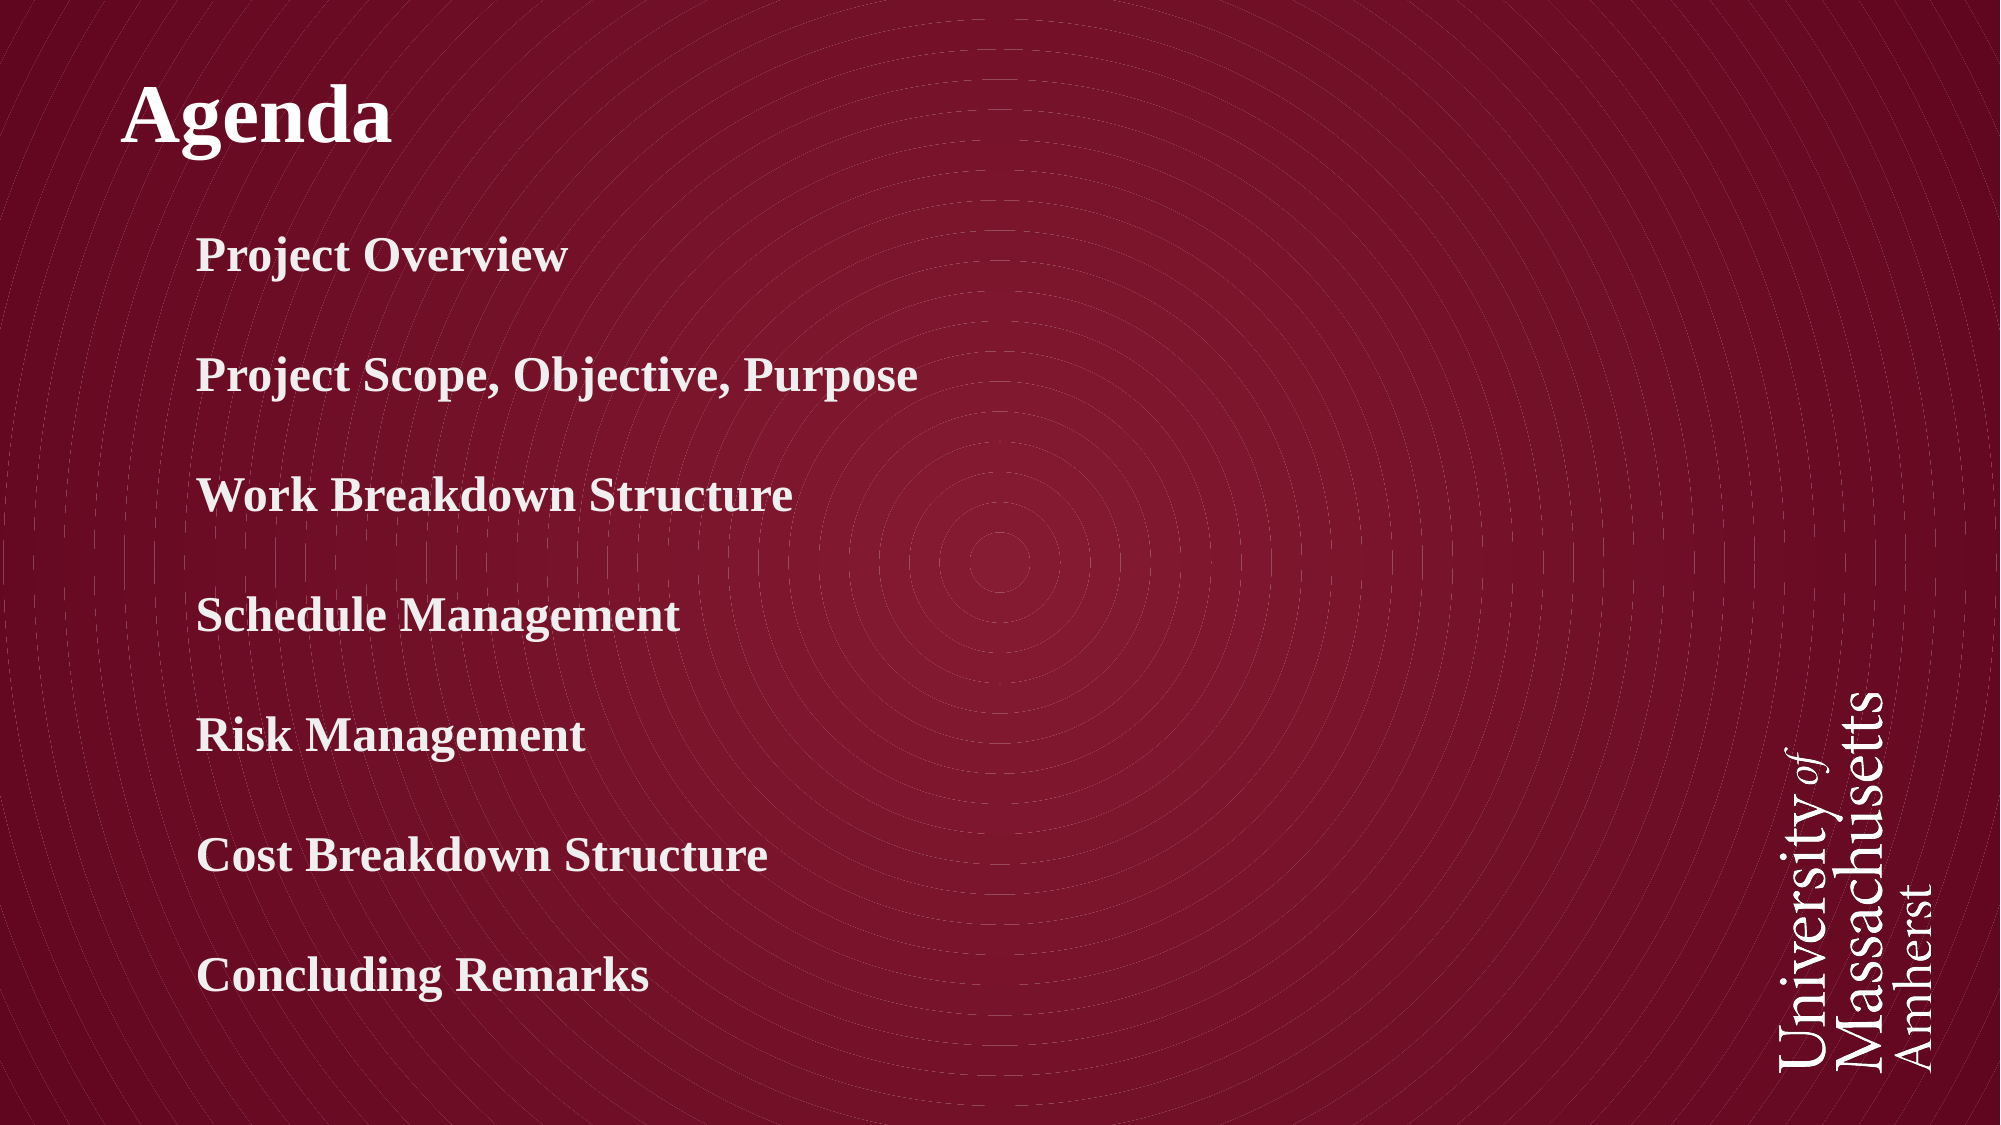

# Agenda

Project Overview
Project Scope, Objective, Purpose

Work Breakdown Structure

Schedule Management

Risk Management

Cost Breakdown Structure

Concluding Remarks